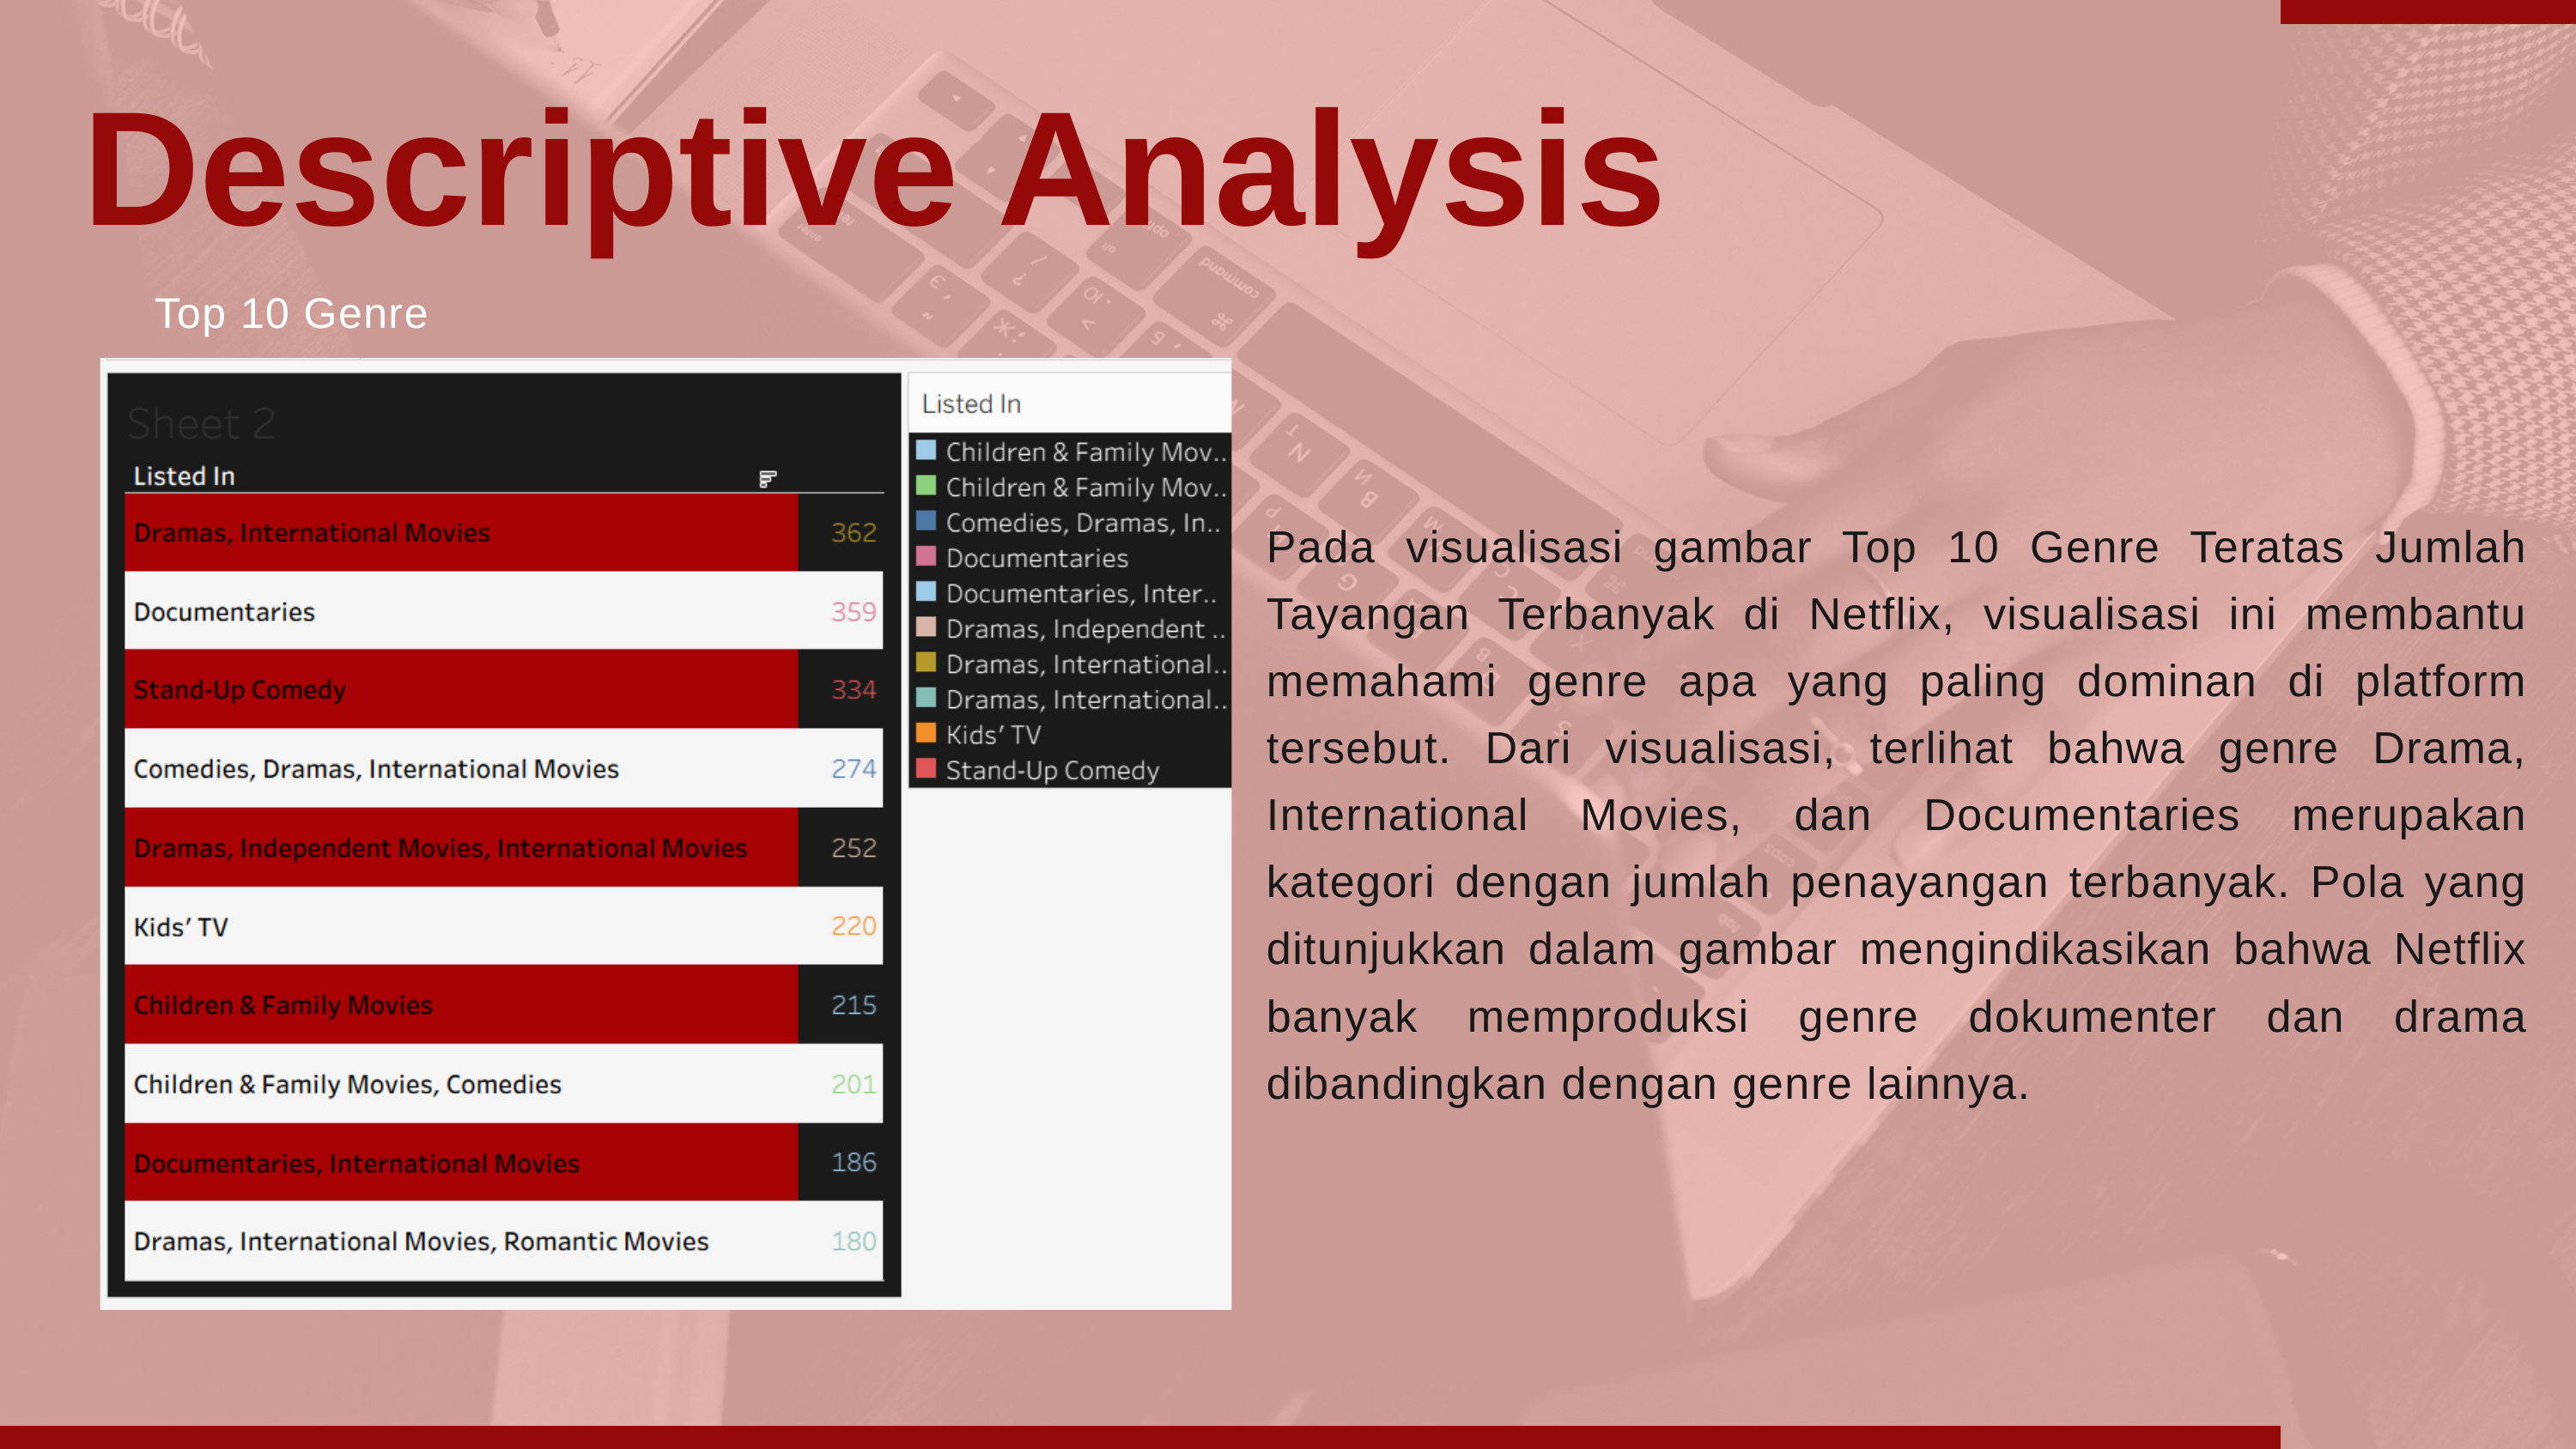

Descriptive Analysis
Top 10 Genre

Pada visualisasi gambar Top 10 Genre Teratas Jumlah Tayangan Terbanyak di Netflix, visualisasi ini membantu memahami genre apa yang paling dominan di platform tersebut. Dari visualisasi, terlihat bahwa genre Drama, International Movies, dan Documentaries merupakan kategori dengan jumlah penayangan terbanyak. Pola yang ditunjukkan dalam gambar mengindikasikan bahwa Netflix banyak memproduksi genre dokumenter dan drama dibandingkan dengan genre lainnya.